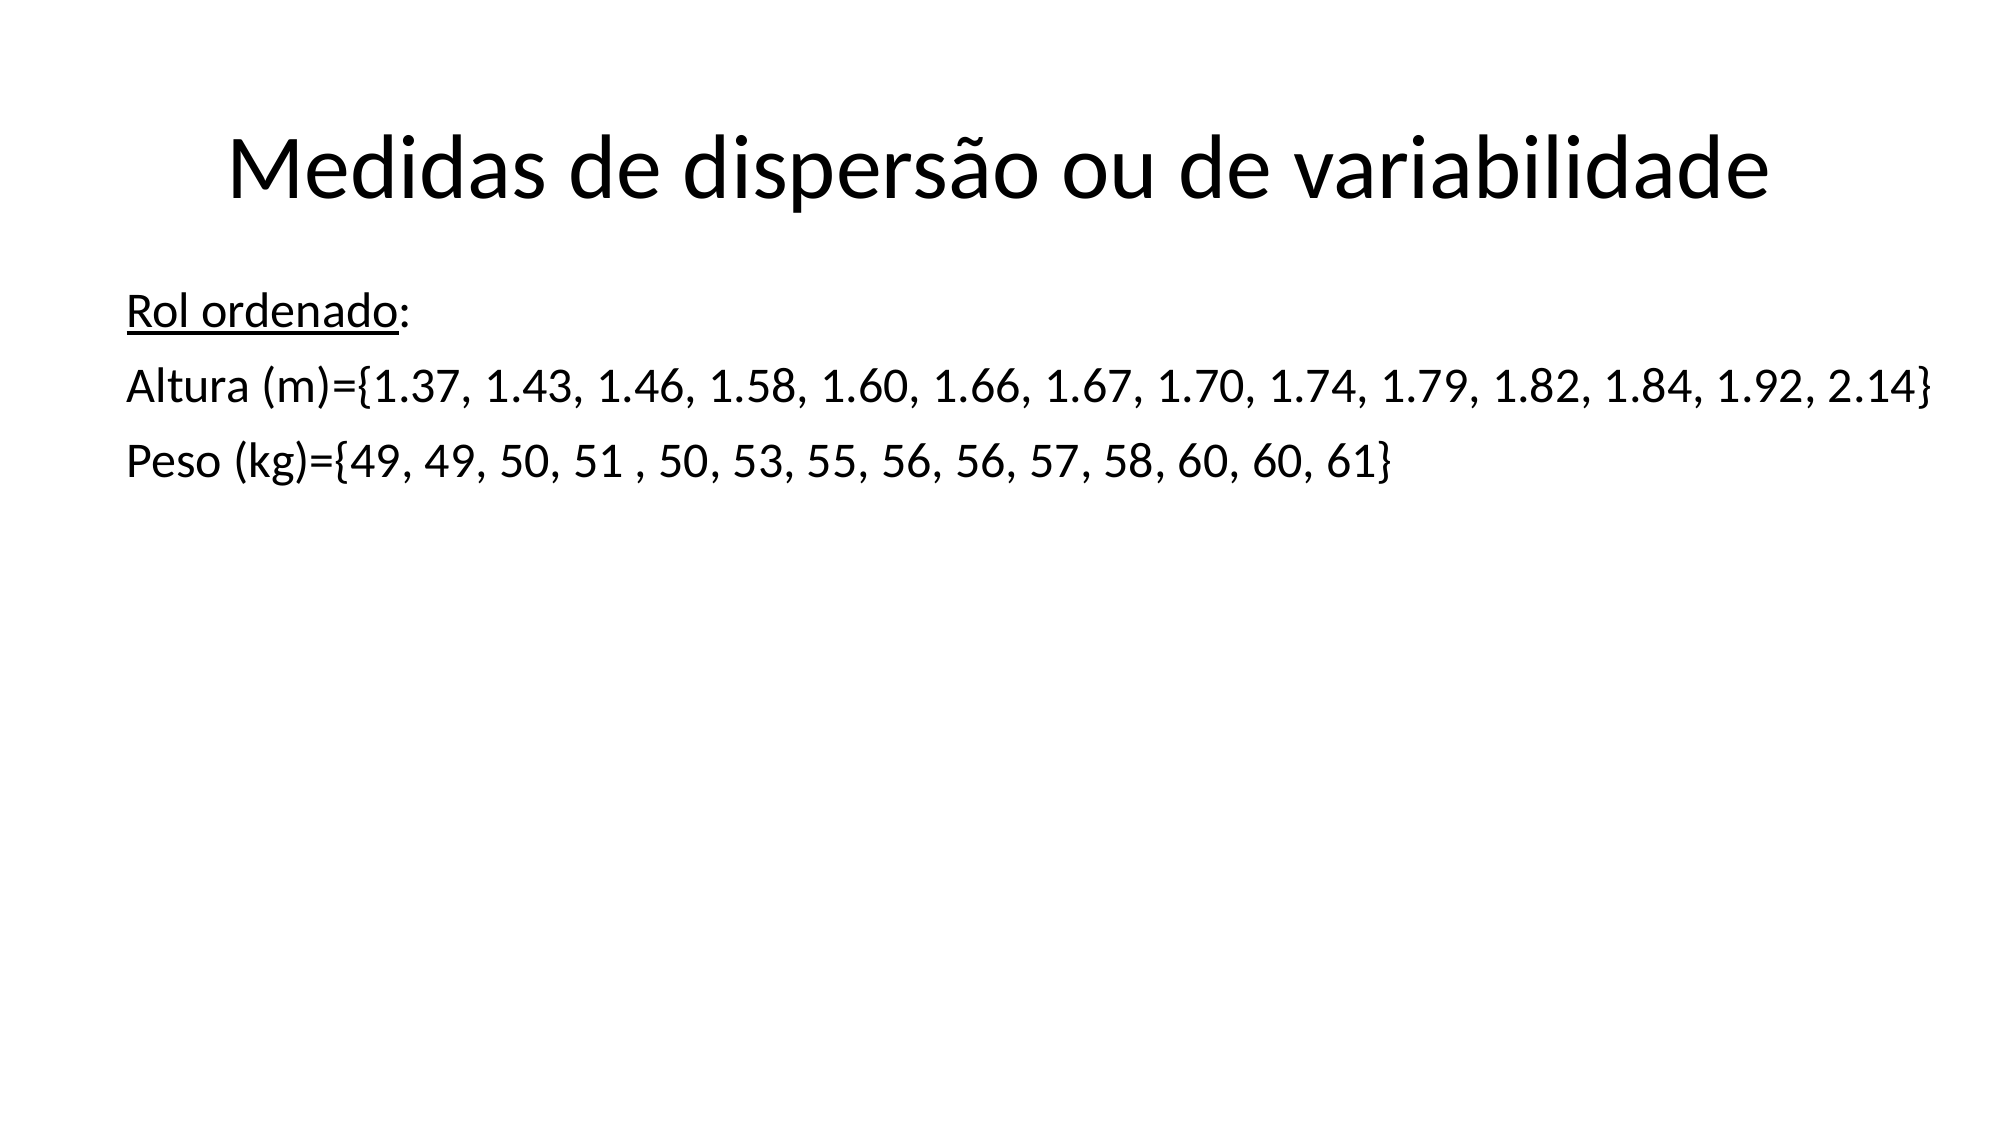

# Medidas de dispersão ou de variabilidade
Rol ordenado:
Altura (m)={1.37, 1.43, 1.46, 1.58, 1.60, 1.66, 1.67, 1.70, 1.74, 1.79, 1.82, 1.84, 1.92, 2.14}
Peso (kg)={49, 49, 50, 51 , 50, 53, 55, 56, 56, 57, 58, 60, 60, 61}